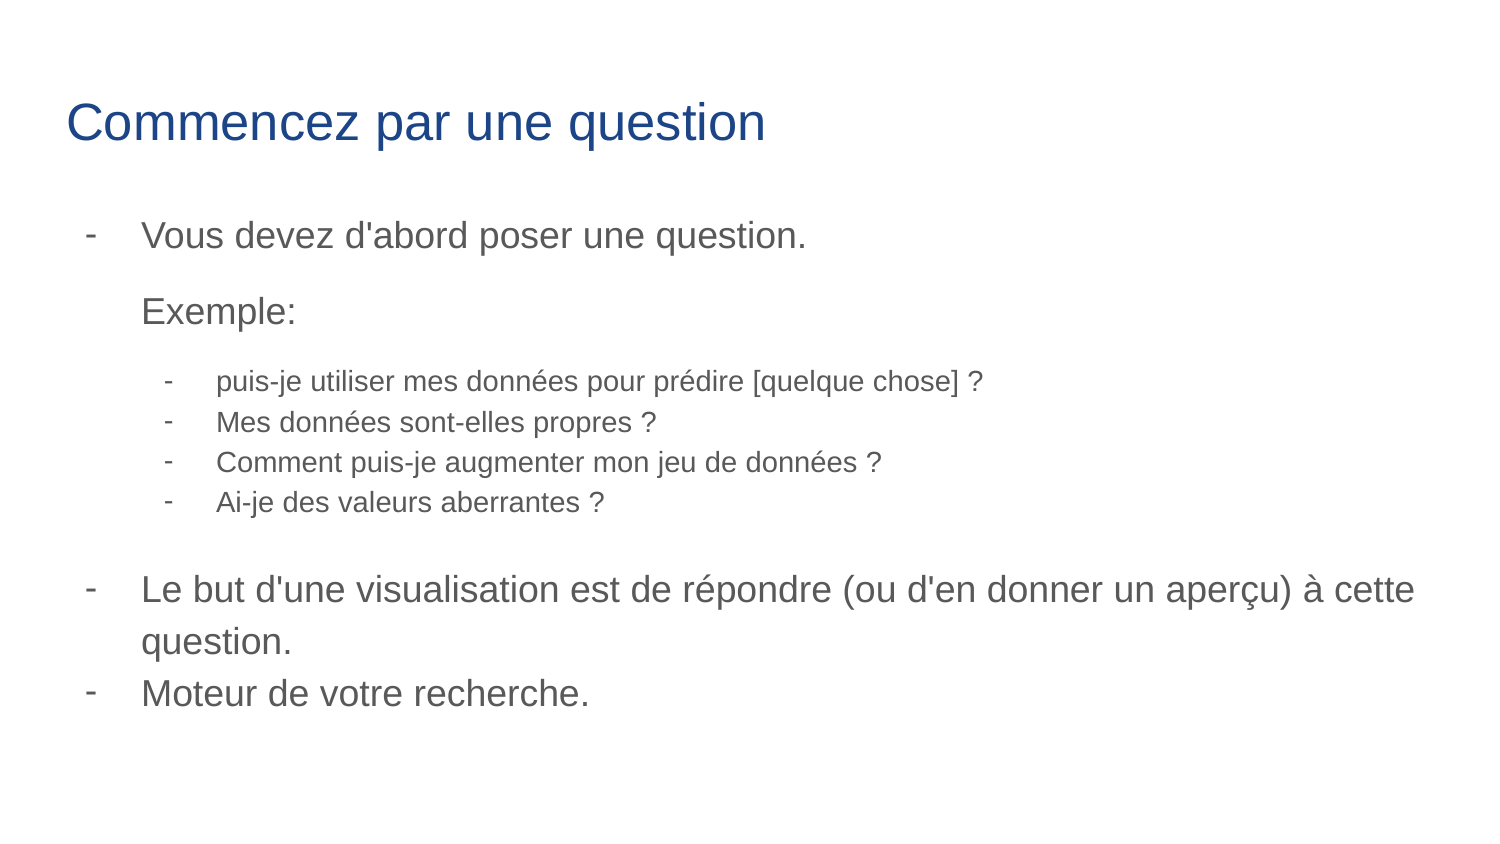

# Commencez par une question
Vous devez d'abord poser une question.
Exemple:
puis-je utiliser mes données pour prédire [quelque chose] ?
Mes données sont-elles propres ?
Comment puis-je augmenter mon jeu de données ?
Ai-je des valeurs aberrantes ?
Le but d'une visualisation est de répondre (ou d'en donner un aperçu) à cette question.
Moteur de votre recherche.